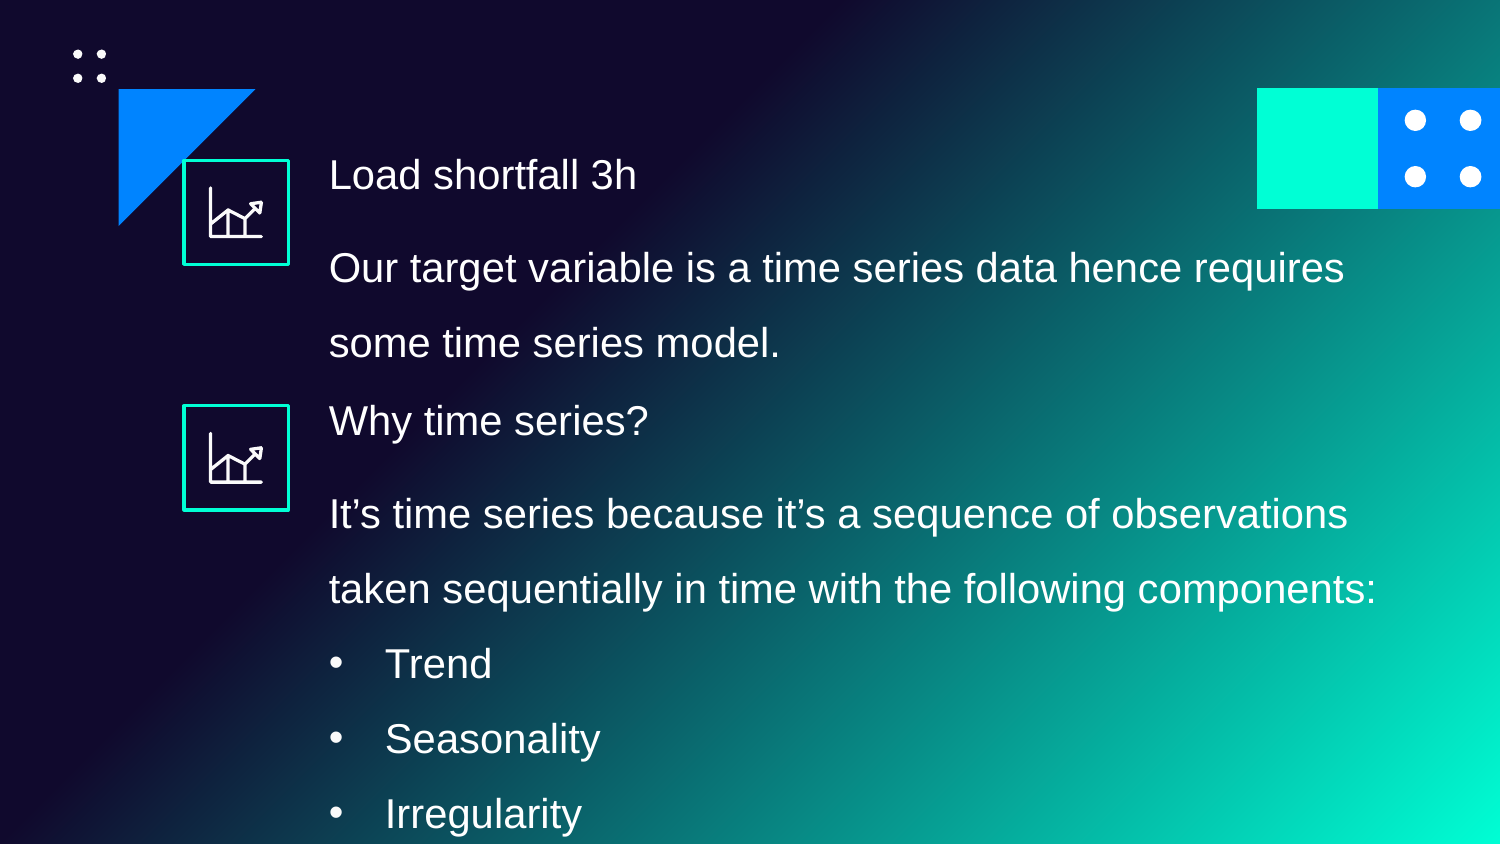

Load shortfall 3h

Our target variable is a time series data hence requires some time series model.
Why time series?

It’s time series because it’s a sequence of observations taken sequentially in time with the following components:
Trend
Seasonality
Irregularity